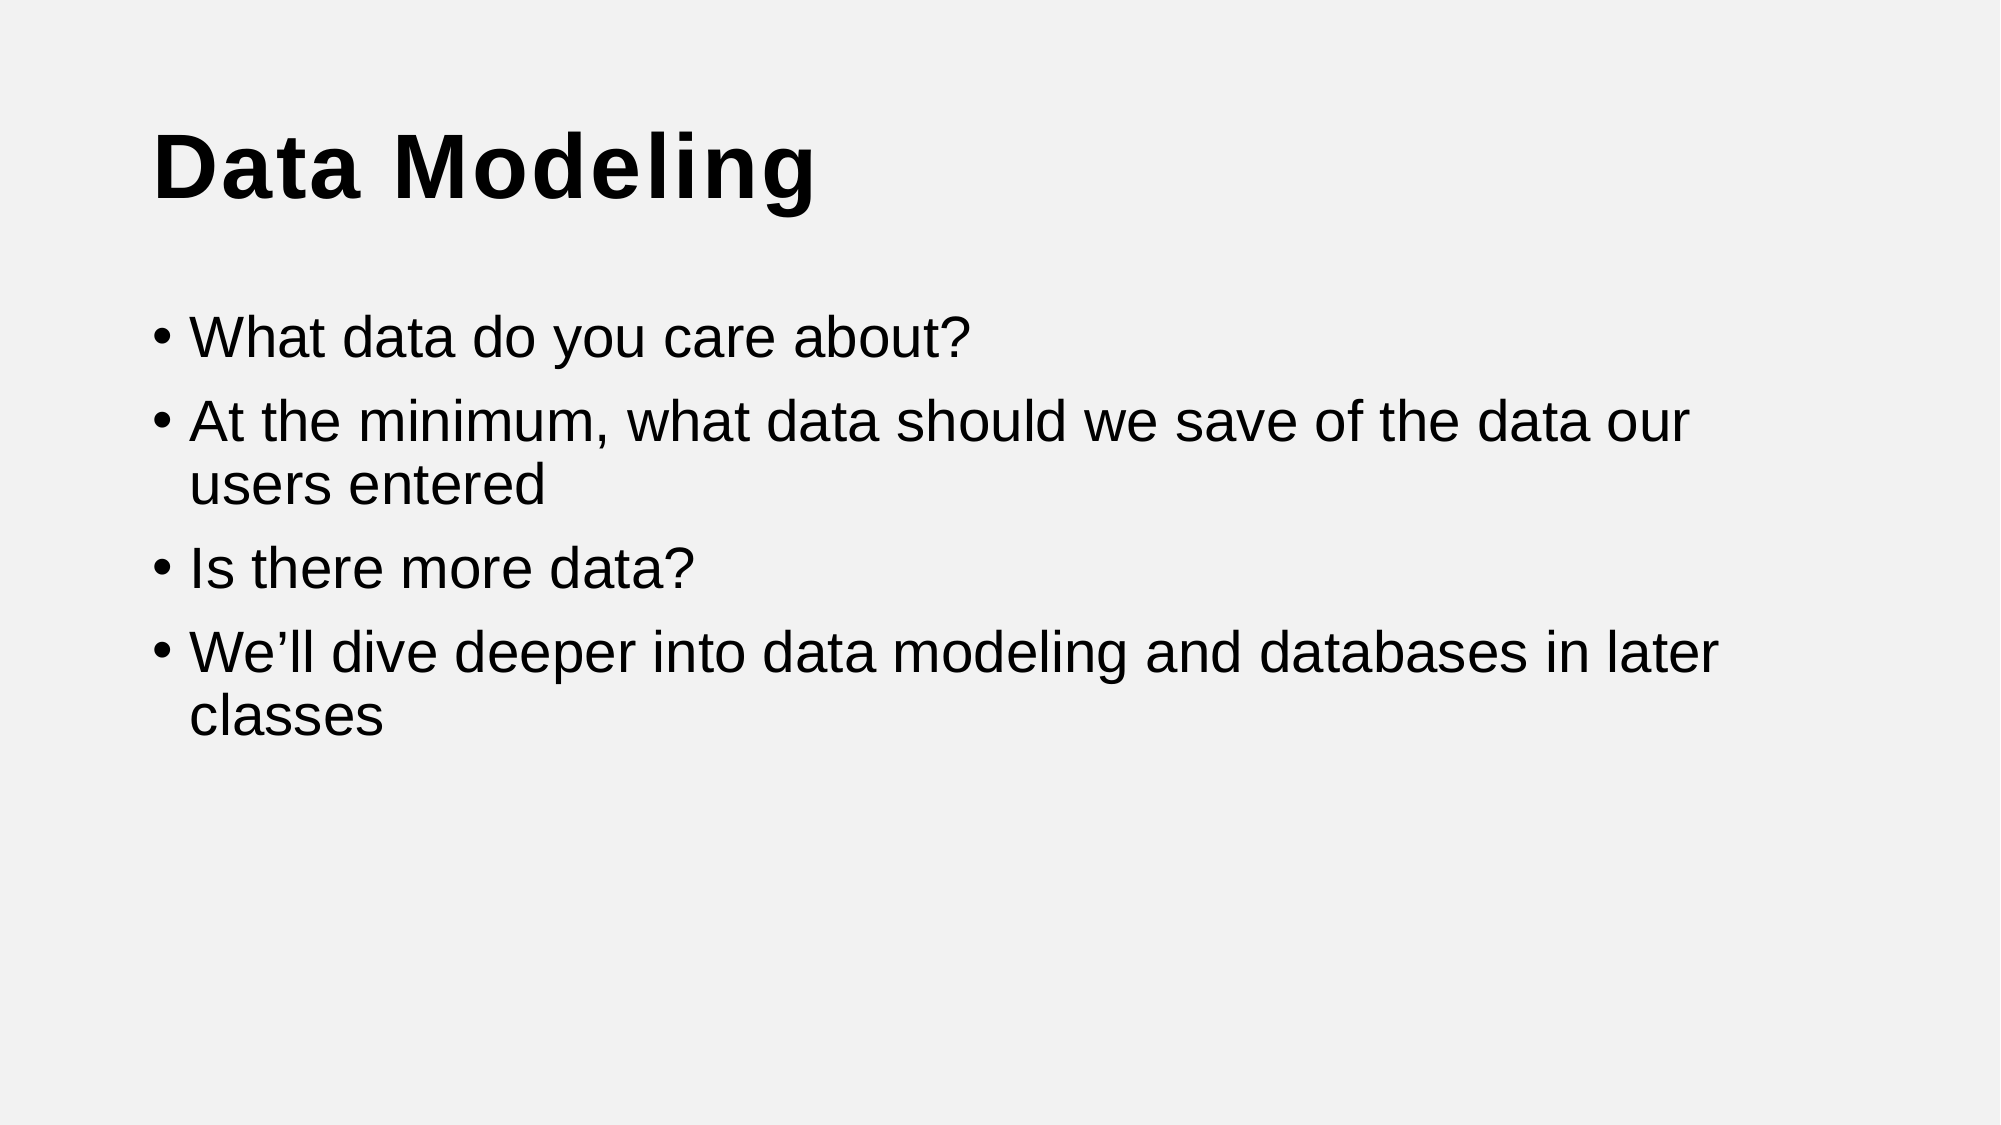

# Data Modeling
What data do you care about?
At the minimum, what data should we save of the data our users entered
Is there more data?
We’ll dive deeper into data modeling and databases in later classes